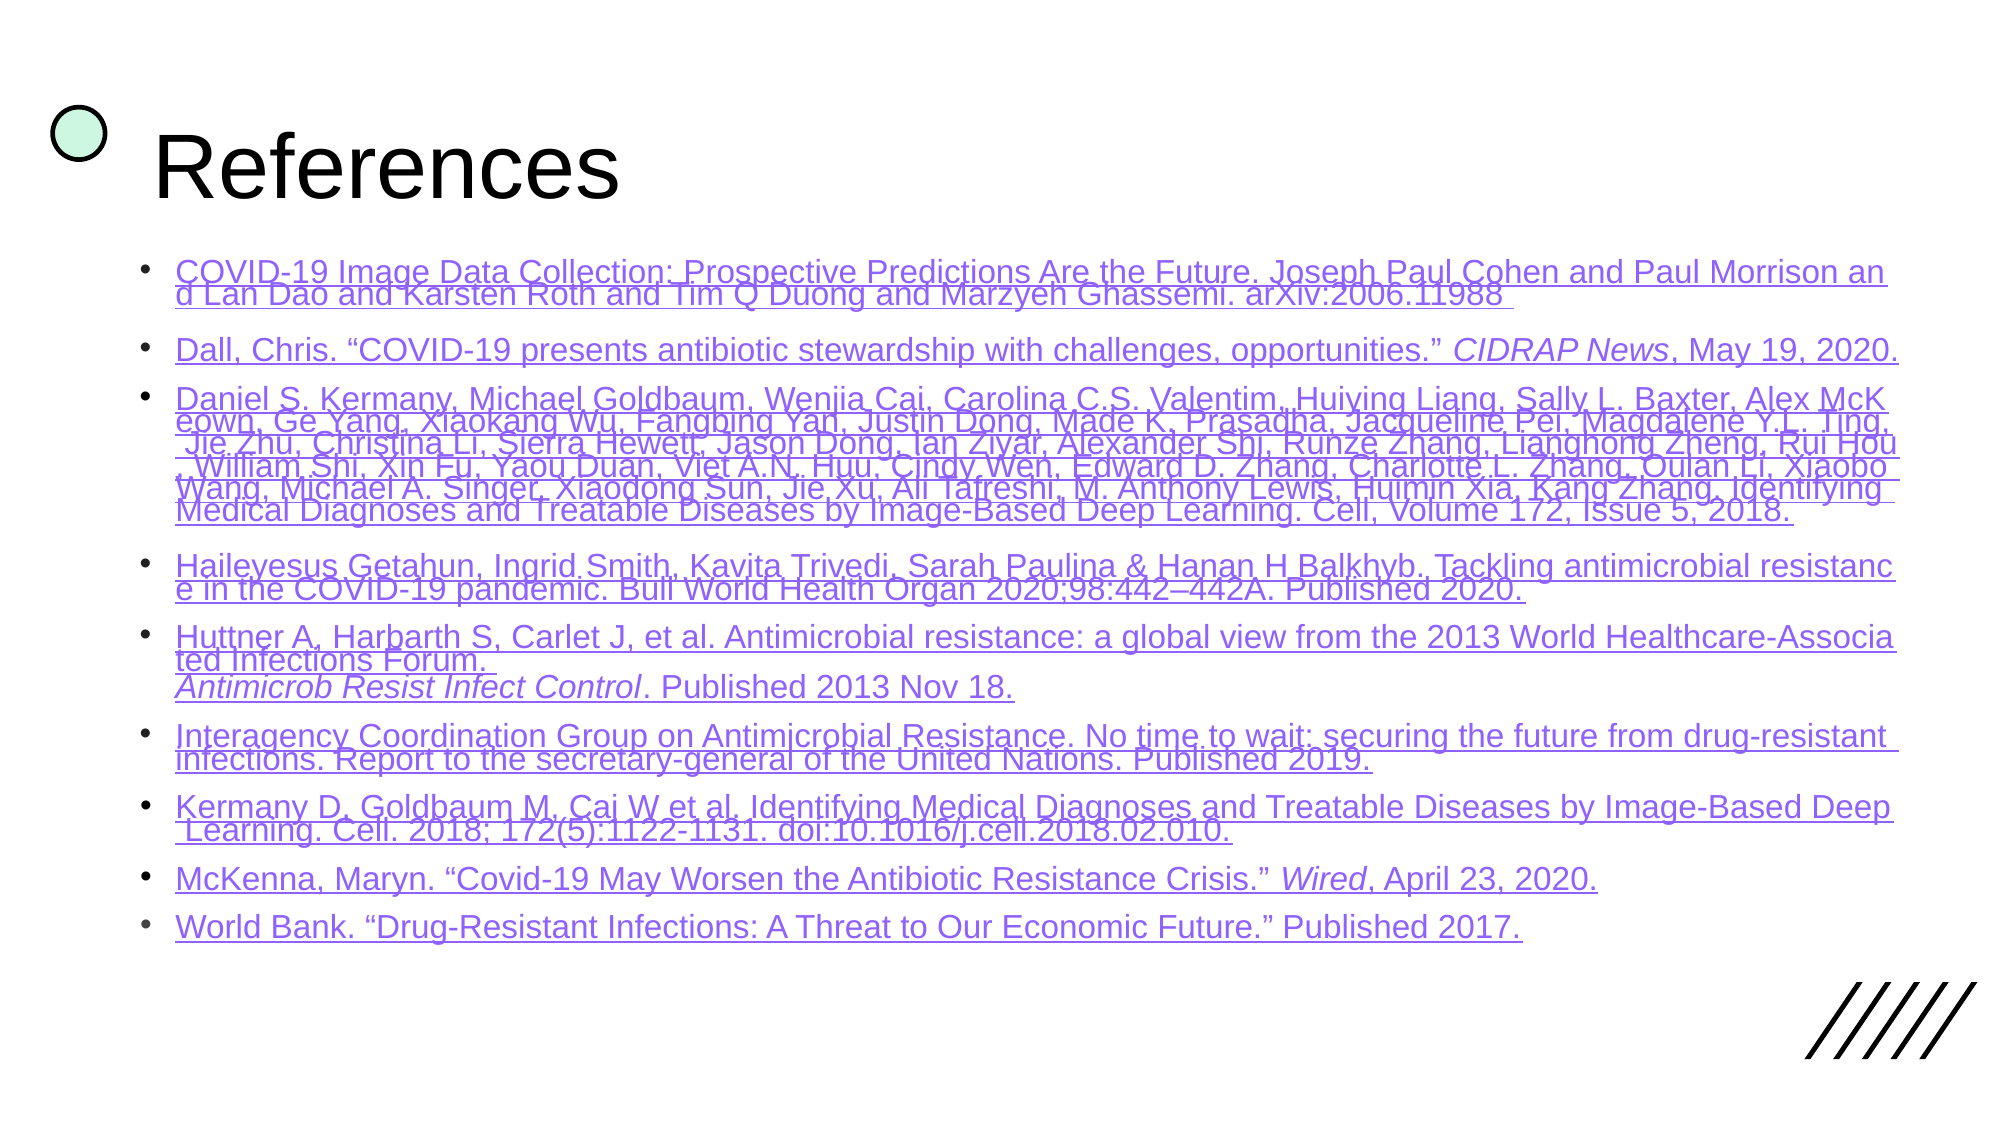

# References
COVID-19 Image Data Collection: Prospective Predictions Are the Future. Joseph Paul Cohen and Paul Morrison and Lan Dao and Karsten Roth and Tim Q Duong and Marzyeh Ghassemi. arXiv:2006.11988

Dall, Chris. “COVID-19 presents antibiotic stewardship with challenges, opportunities.” CIDRAP News, May 19, 2020.
Daniel S. Kermany, Michael Goldbaum, Wenjia Cai, Carolina C.S. Valentim, Huiying Liang, Sally L. Baxter, Alex McKeown, Ge Yang, Xiaokang Wu, Fangbing Yan, Justin Dong, Made K. Prasadha, Jacqueline Pei, Magdalene Y.L. Ting, Jie Zhu, Christina Li, Sierra Hewett, Jason Dong, Ian Ziyar, Alexander Shi, Runze Zhang, Lianghong Zheng, Rui Hou, William Shi, Xin Fu, Yaou Duan, Viet A.N. Huu, Cindy Wen, Edward D. Zhang, Charlotte L. Zhang, Oulan Li, Xiaobo Wang, Michael A. Singer, Xiaodong Sun, Jie Xu, Ali Tafreshi, M. Anthony Lewis, Huimin Xia, Kang Zhang. Identifying Medical Diagnoses and Treatable Diseases by Image-Based Deep Learning. Cell, Volume 172, Issue 5, 2018.

Haileyesus Getahun, Ingrid Smith, Kavita Trivedi, Sarah Paulina & Hanan H Balkhyb. Tackling antimicrobial resistance in the COVID-19 pandemic. Bull World Health Organ 2020;98:442–442A. Published 2020.
Huttner A, Harbarth S, Carlet J, et al. Antimicrobial resistance: a global view from the 2013 World Healthcare-Associated Infections Forum. Antimicrob Resist Infect Control. Published 2013 Nov 18.
Interagency Coordination Group on Antimicrobial Resistance. No time to wait: securing the future from drug-resistant infections. Report to the secretary-general of the United Nations. Published 2019.
Kermany D, Goldbaum M, Cai W et al. Identifying Medical Diagnoses and Treatable Diseases by Image-Based Deep Learning. Cell. 2018; 172(5):1122-1131. doi:10.1016/j.cell.2018.02.010.
McKenna, Maryn. “Covid-19 May Worsen the Antibiotic Resistance Crisis.” Wired, April 23, 2020.
World Bank. “Drug-Resistant Infections: A Threat to Our Economic Future.” Published 2017.